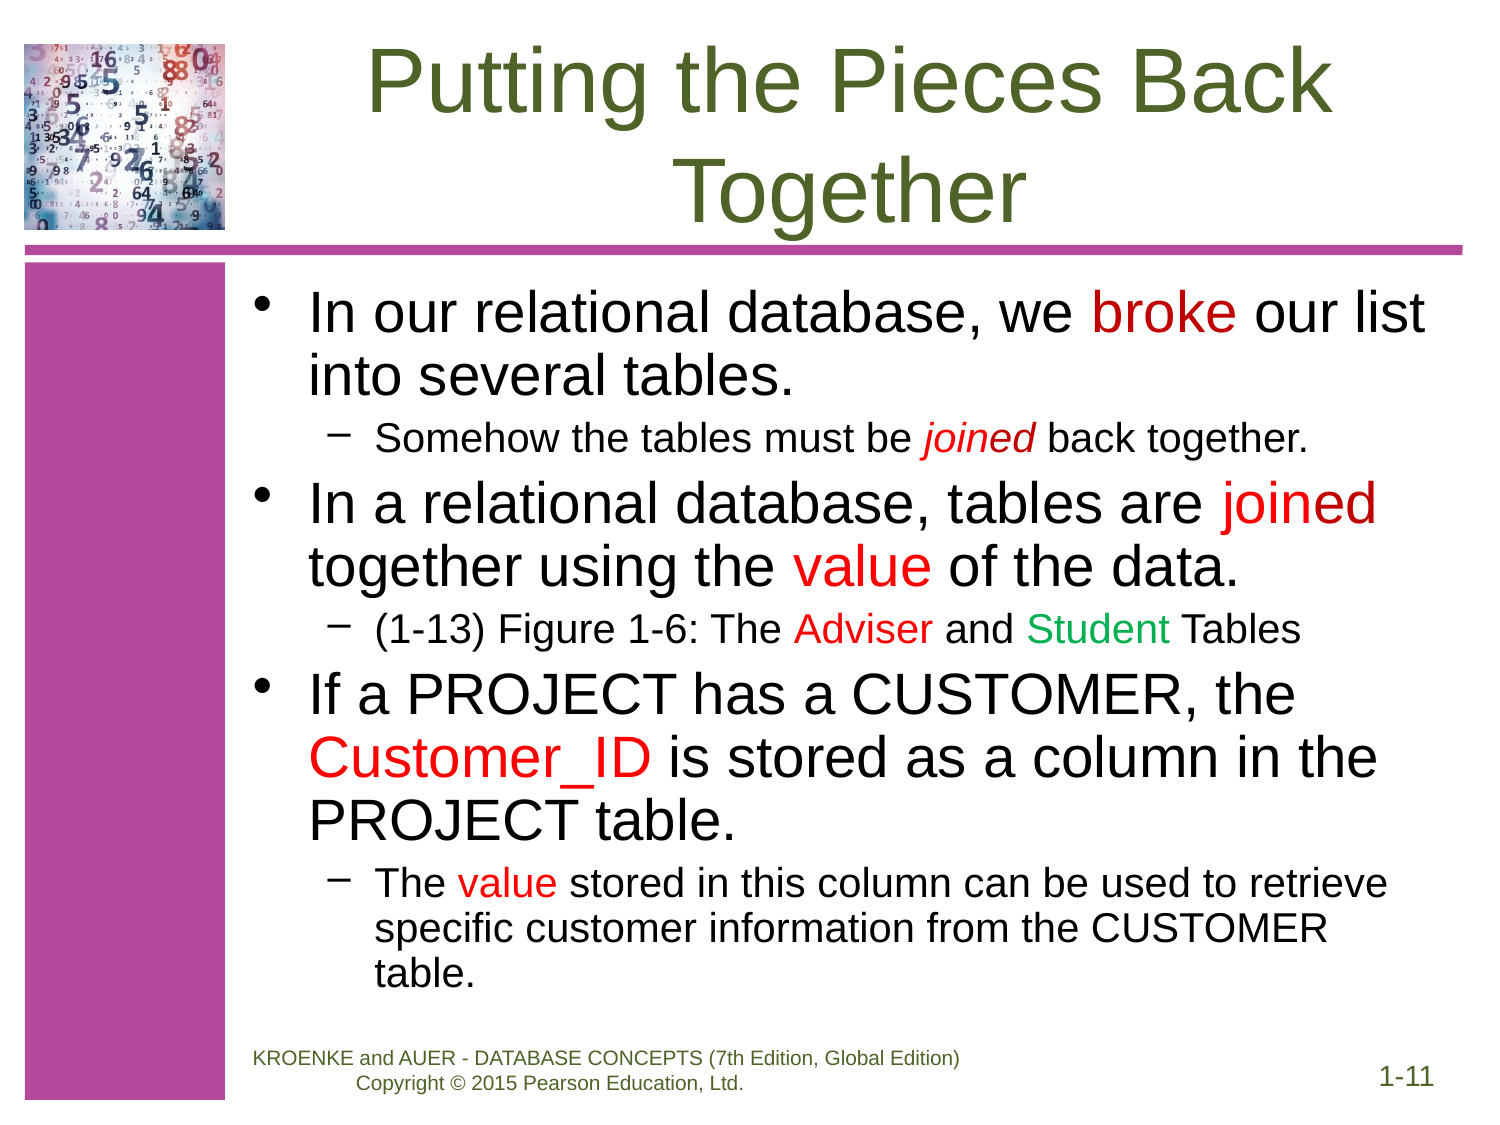

# Putting the Pieces Back Together
In our relational database, we broke our list into several tables.
Somehow the tables must be joined back together.
In a relational database, tables are joined together using the value of the data.
(1-13) Figure 1-6: The Adviser and Student Tables
If a PROJECT has a CUSTOMER, the Customer_ID is stored as a column in the PROJECT table.
The value stored in this column can be used to retrieve specific customer information from the CUSTOMER table.
KROENKE and AUER - DATABASE CONCEPTS (7th Edition, Global Edition)                                      Copyright © 2015 Pearson Education, Ltd.
1-11